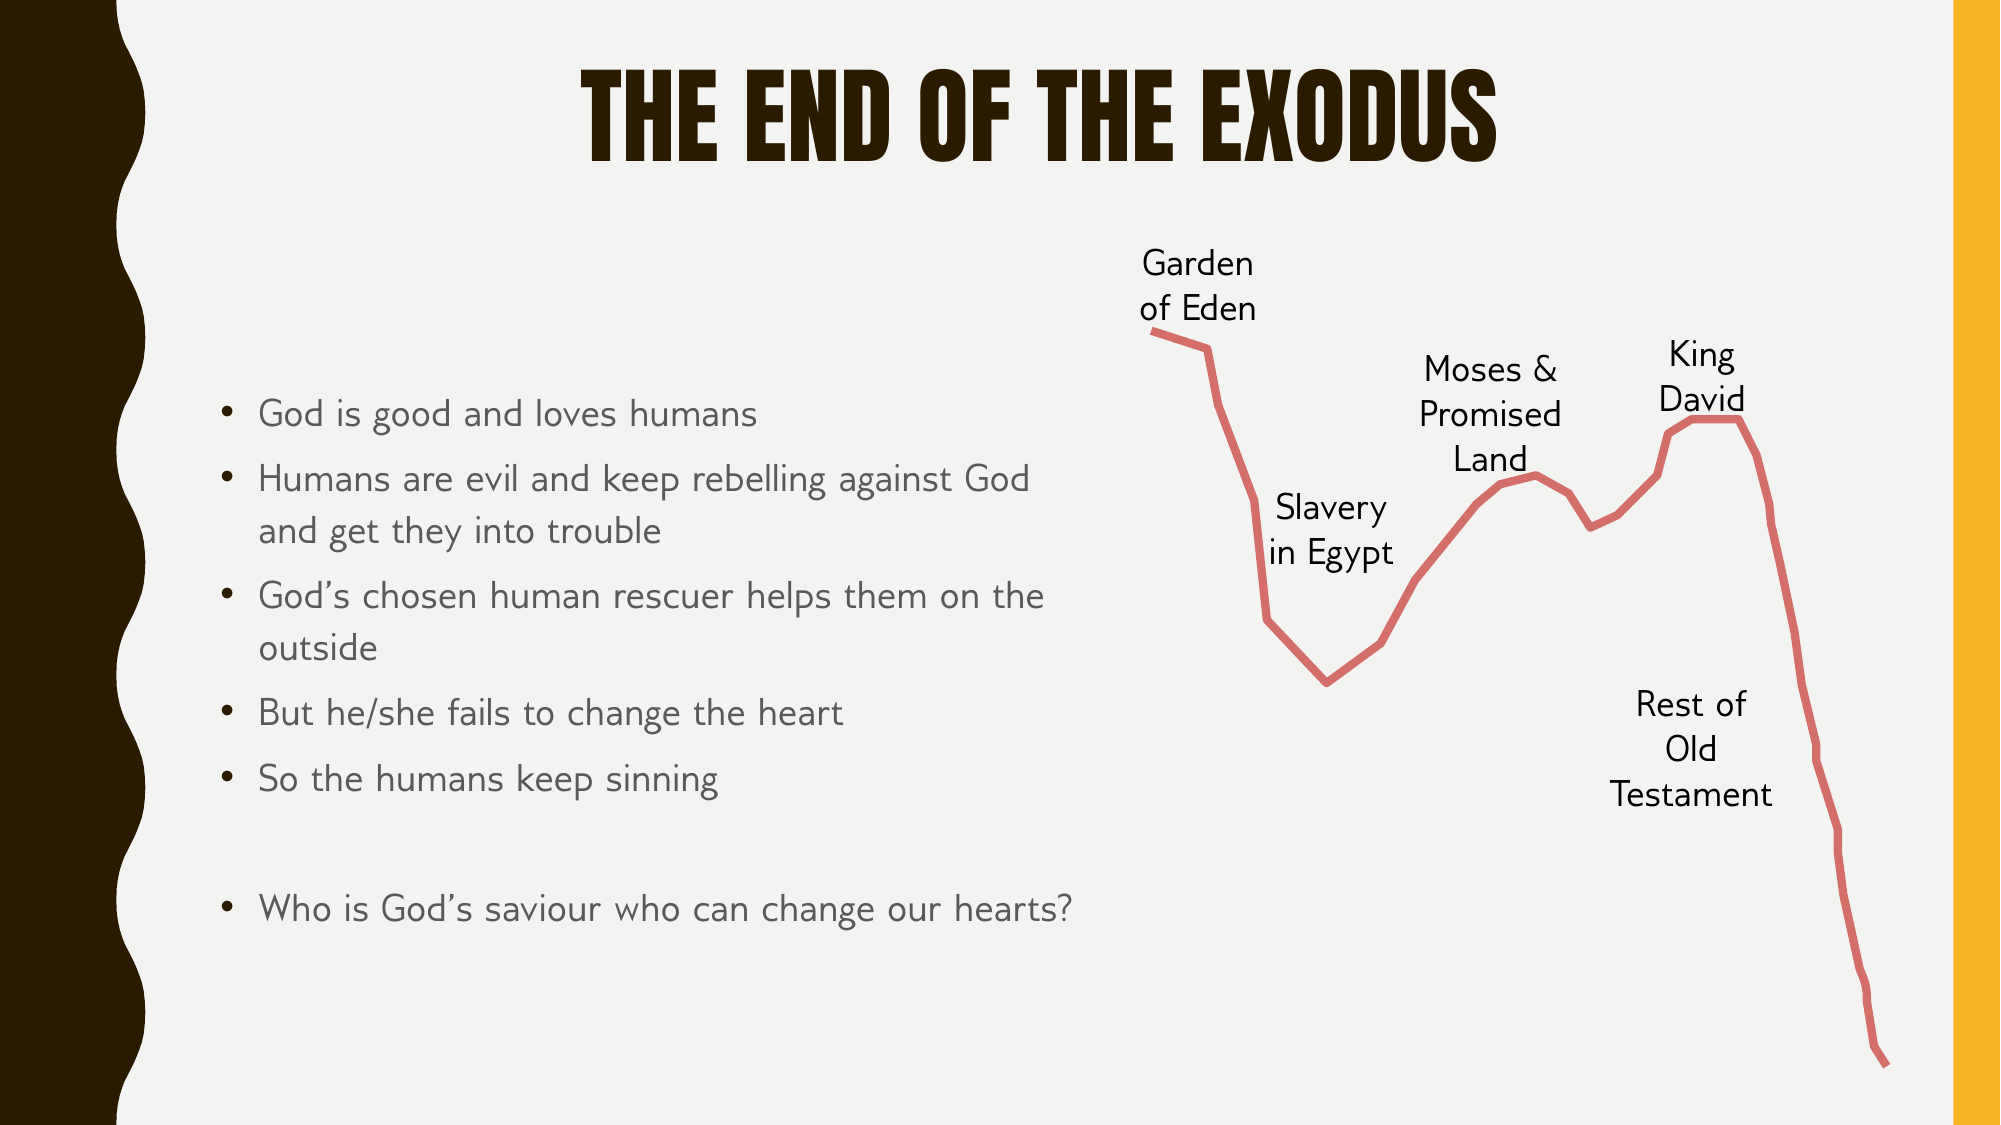

# THE END OF THE EXODUS
Garden of Eden
King David

Moses & Promised Land
God is good and loves humans
Humans are evil and keep rebelling against God and get they into trouble
God’s chosen human rescuer helps them on the outside
But he/she fails to change the heart
So the humans keep sinning

Who is God’s saviour who can change our hearts?
Slavery in Egypt
Rest of Old Testament